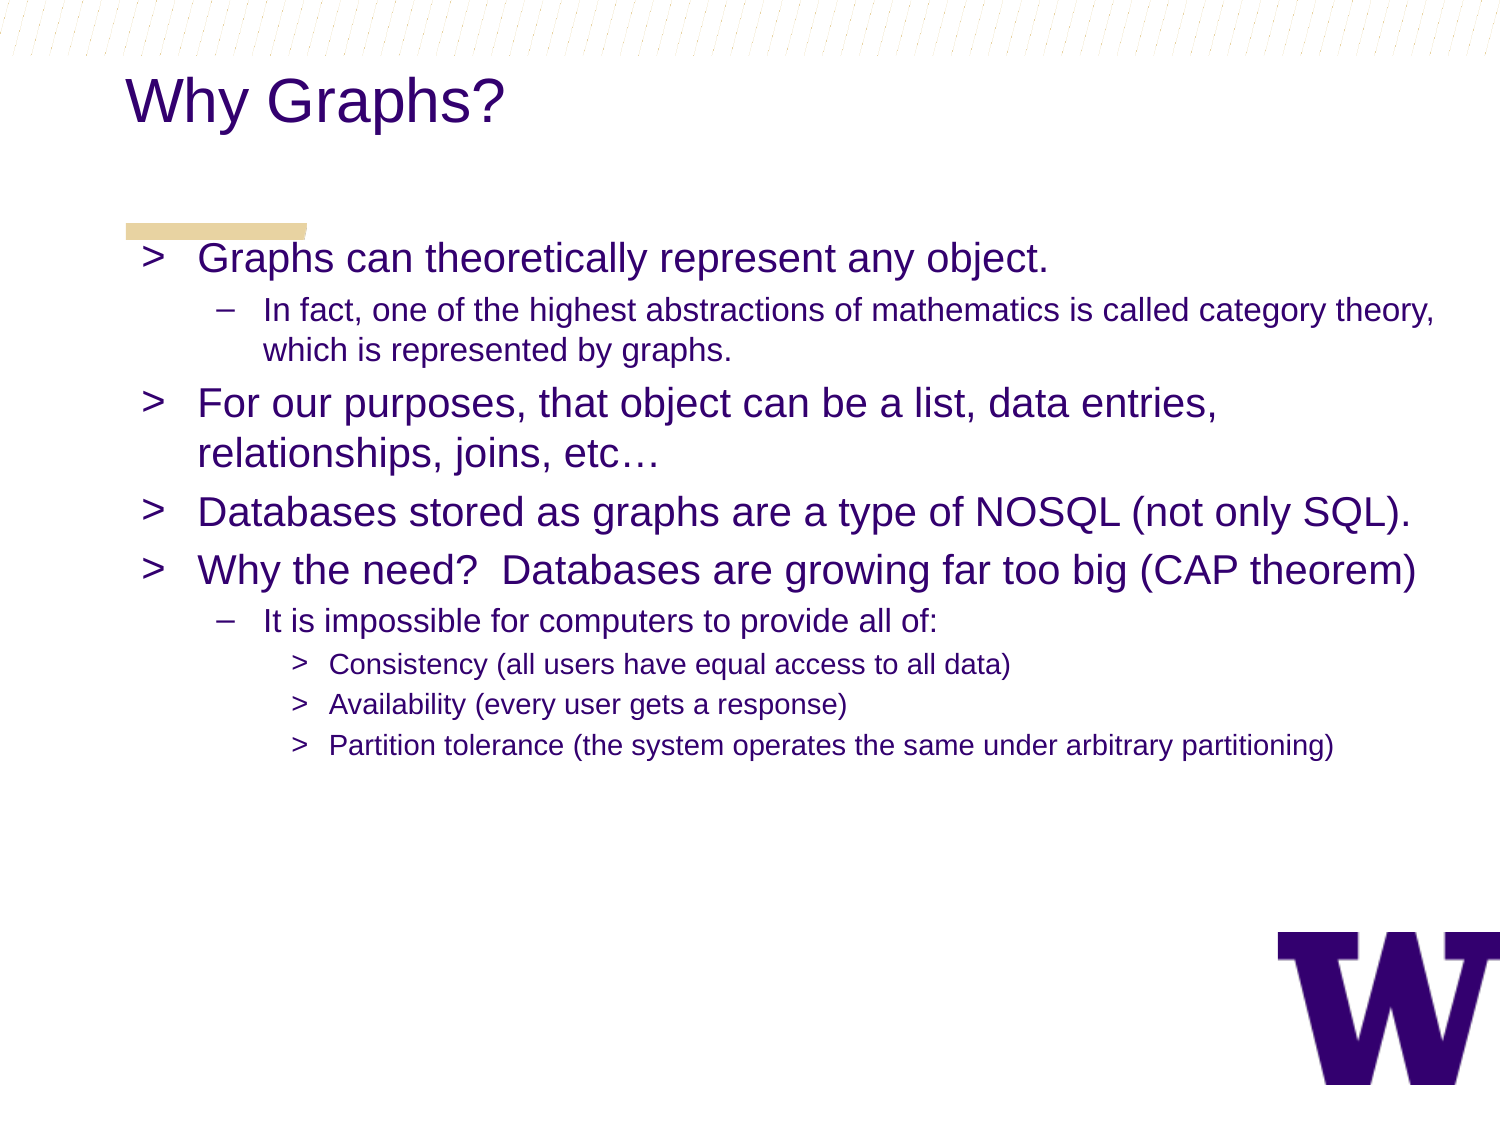

Why Graphs?
Graphs can theoretically represent any object.
In fact, one of the highest abstractions of mathematics is called category theory, which is represented by graphs.
For our purposes, that object can be a list, data entries, relationships, joins, etc…
Databases stored as graphs are a type of NOSQL (not only SQL).
Why the need?  Databases are growing far too big (CAP theorem)
It is impossible for computers to provide all of:
Consistency (all users have equal access to all data)
Availability (every user gets a response)
Partition tolerance (the system operates the same under arbitrary partitioning)